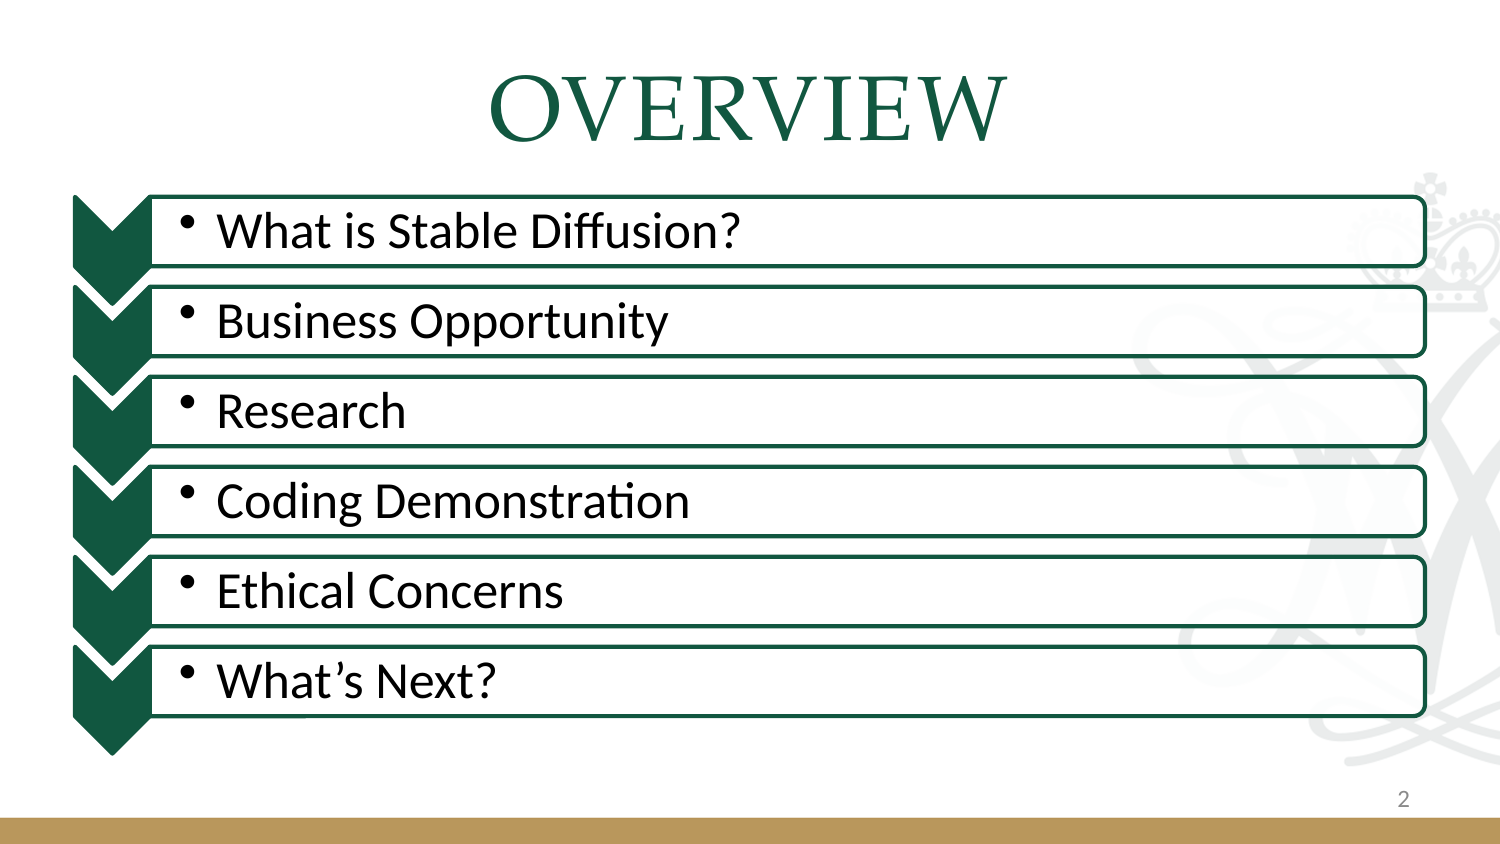

# overview

What is Stable Diffusion?

Business Opportunity

Research

Coding Demonstration

Ethical Concerns

What’s Next?
2